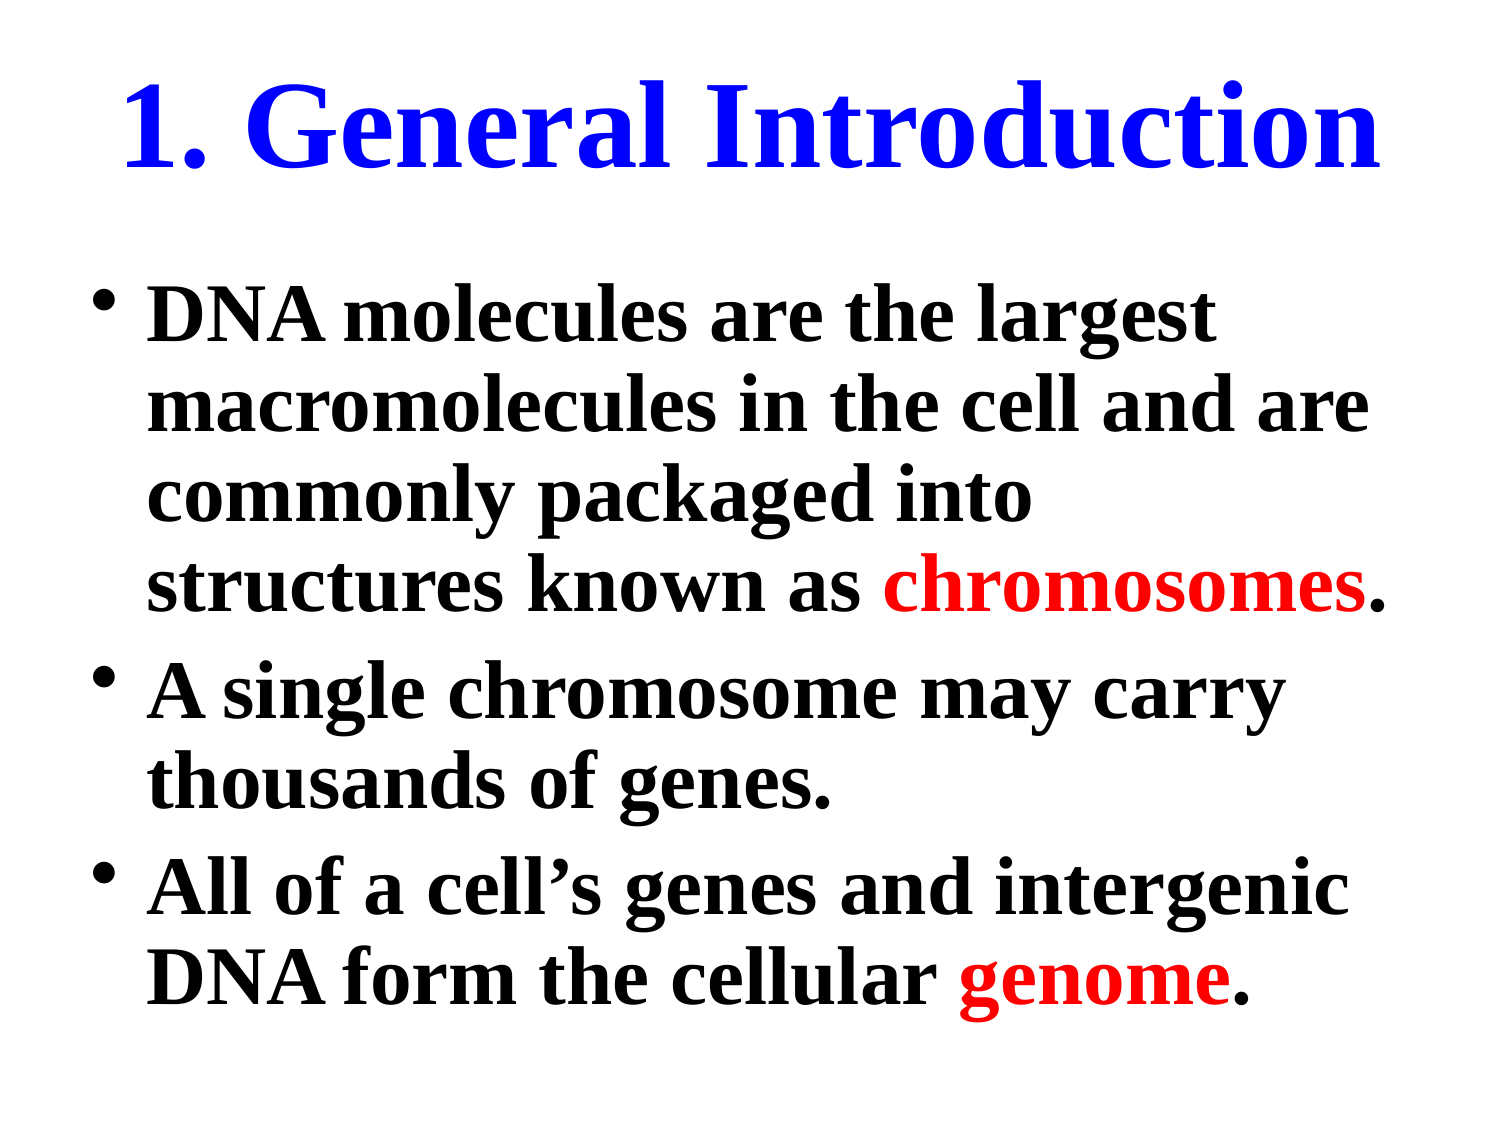

# 1. General Introduction
DNA molecules are the largest macromolecules in the cell and are commonly packaged into structures known as chromosomes.
A single chromosome may carry thousands of genes.
All of a cell’s genes and intergenic DNA form the cellular genome.